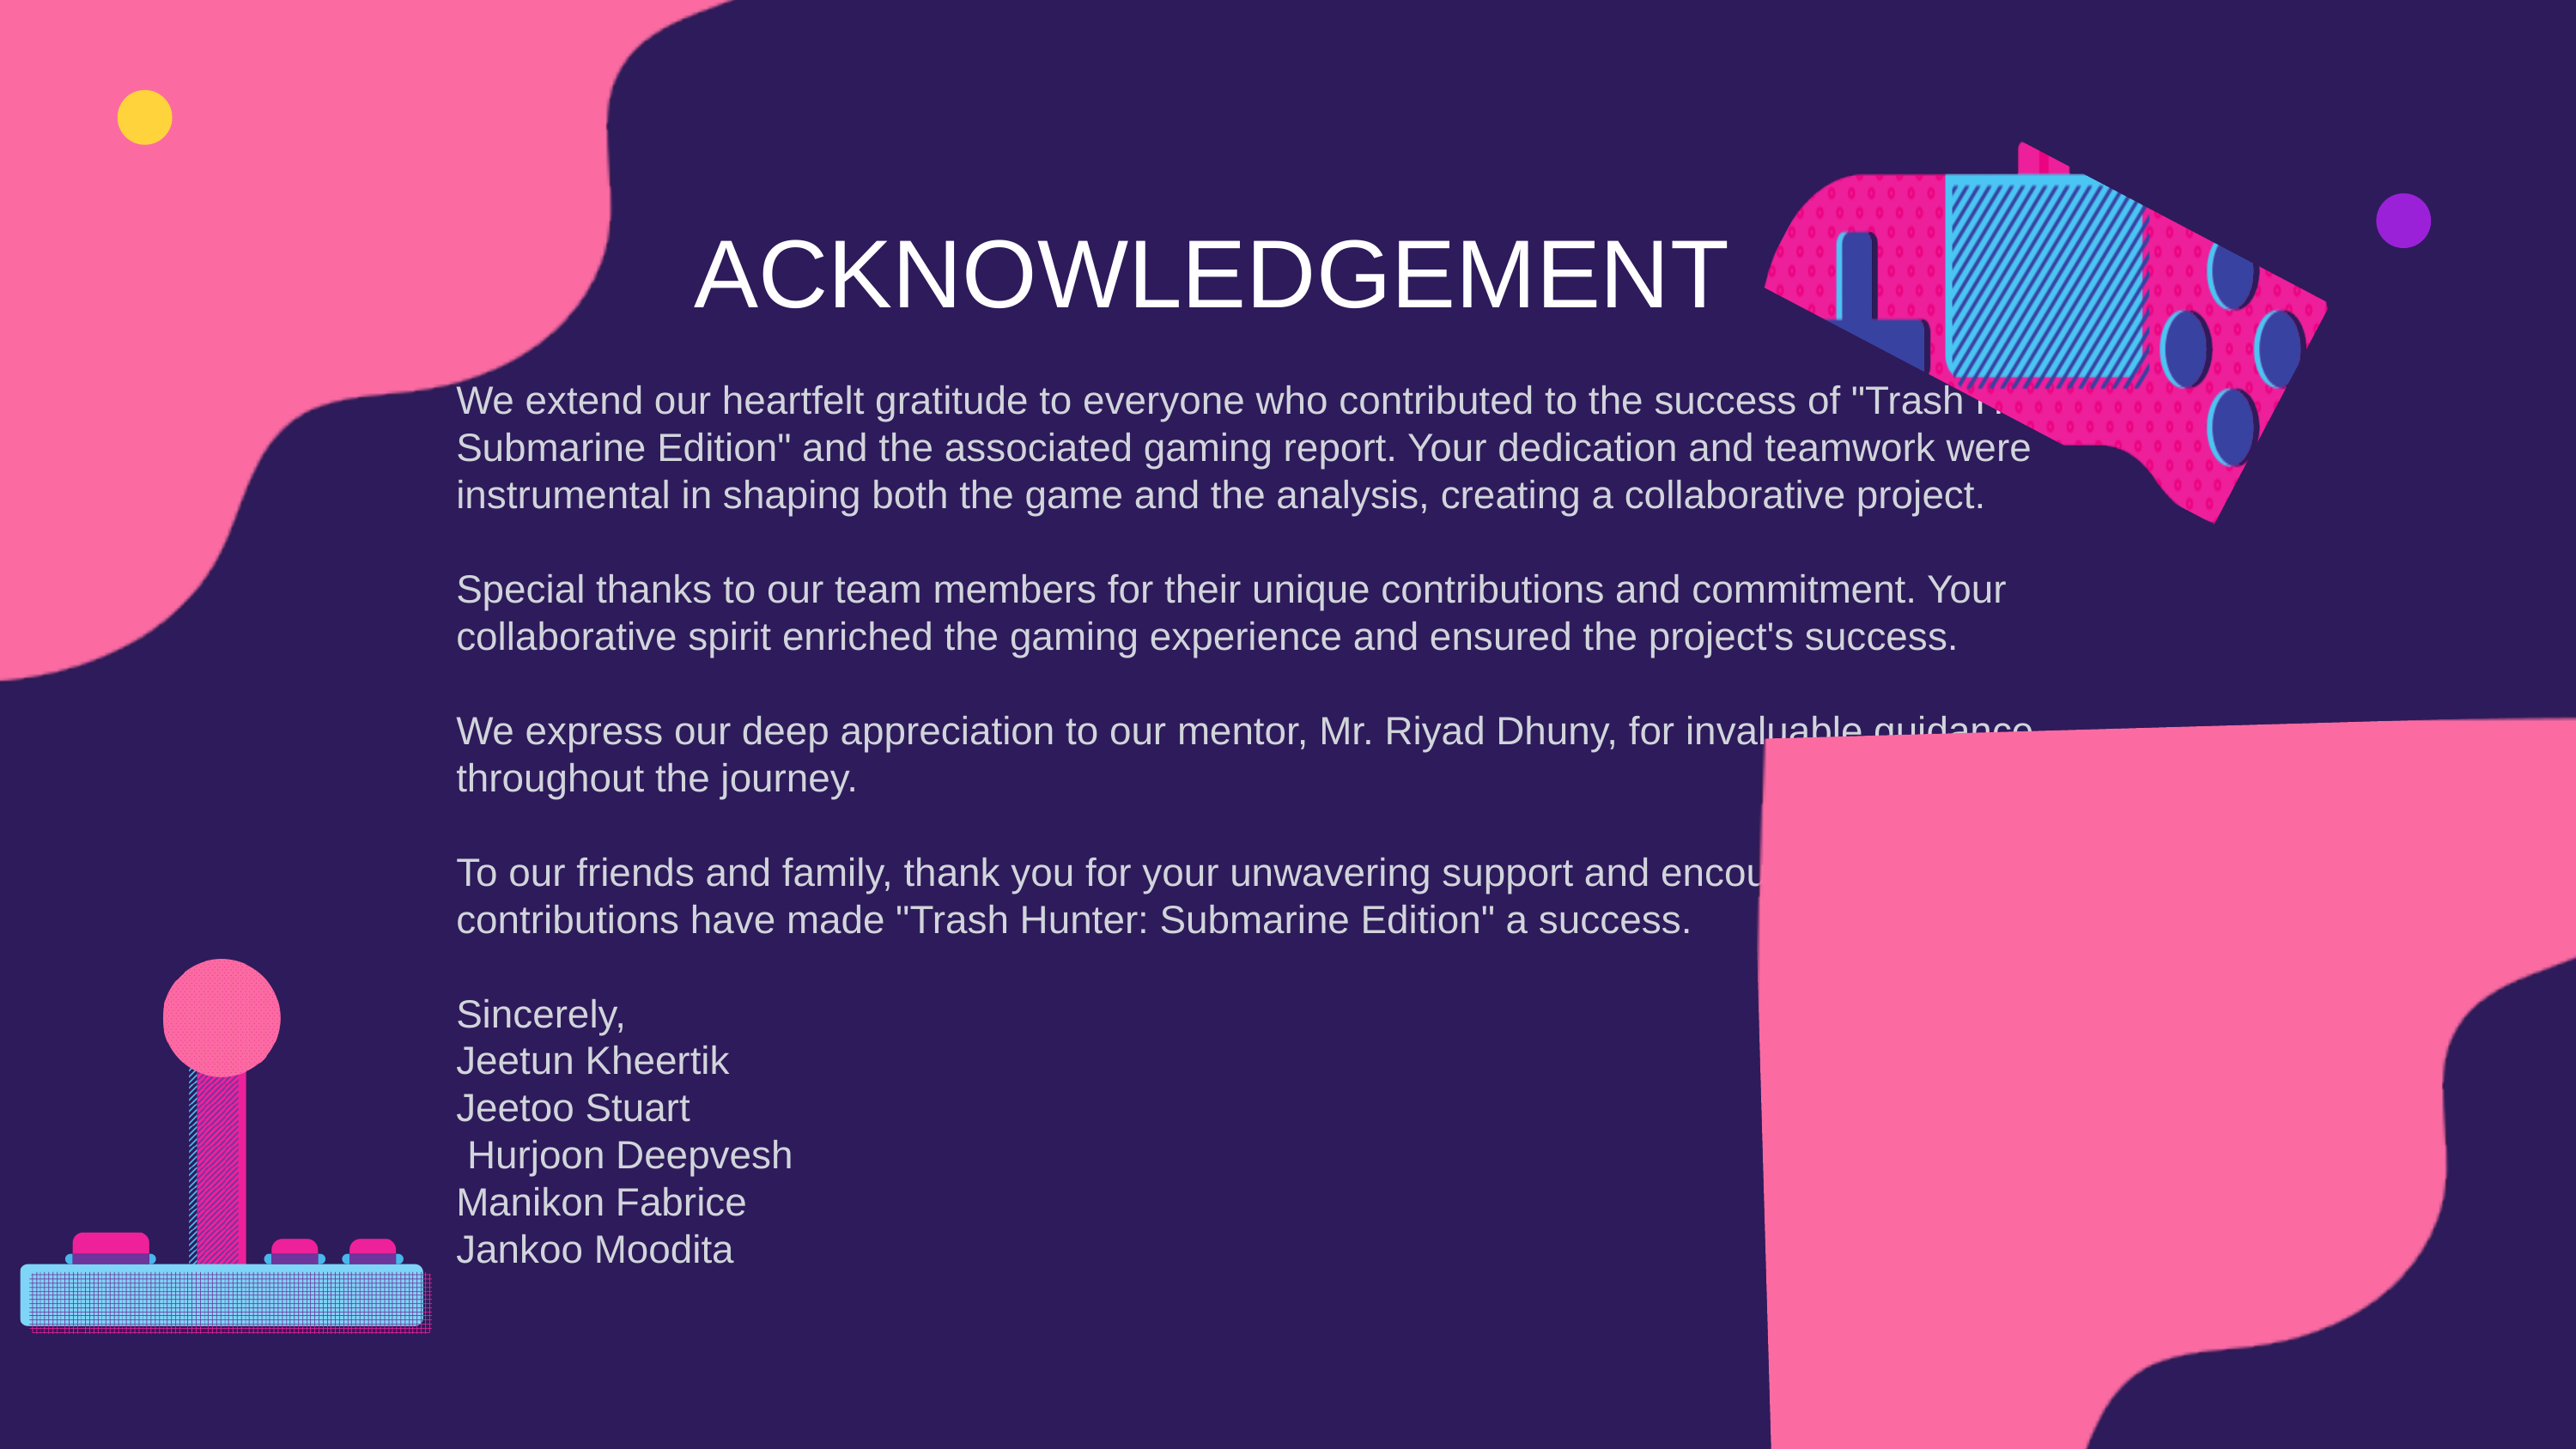

ACKNOWLEDGEMENT

We extend our heartfelt gratitude to everyone who contributed to the success of "Trash Hunter: Submarine Edition" and the associated gaming report. Your dedication and teamwork were instrumental in shaping both the game and the analysis, creating a collaborative project.

Special thanks to our team members for their unique contributions and commitment. Your collaborative spirit enriched the gaming experience and ensured the project's success.

We express our deep appreciation to our mentor, Mr. Riyad Dhuny, for invaluable guidance throughout the journey.

To our friends and family, thank you for your unwavering support and encouragement. Your contributions have made "Trash Hunter: Submarine Edition" a success.

Sincerely,
Jeetun Kheertik
Jeetoo Stuart
 Hurjoon Deepvesh
Manikon Fabrice
Jankoo Moodita